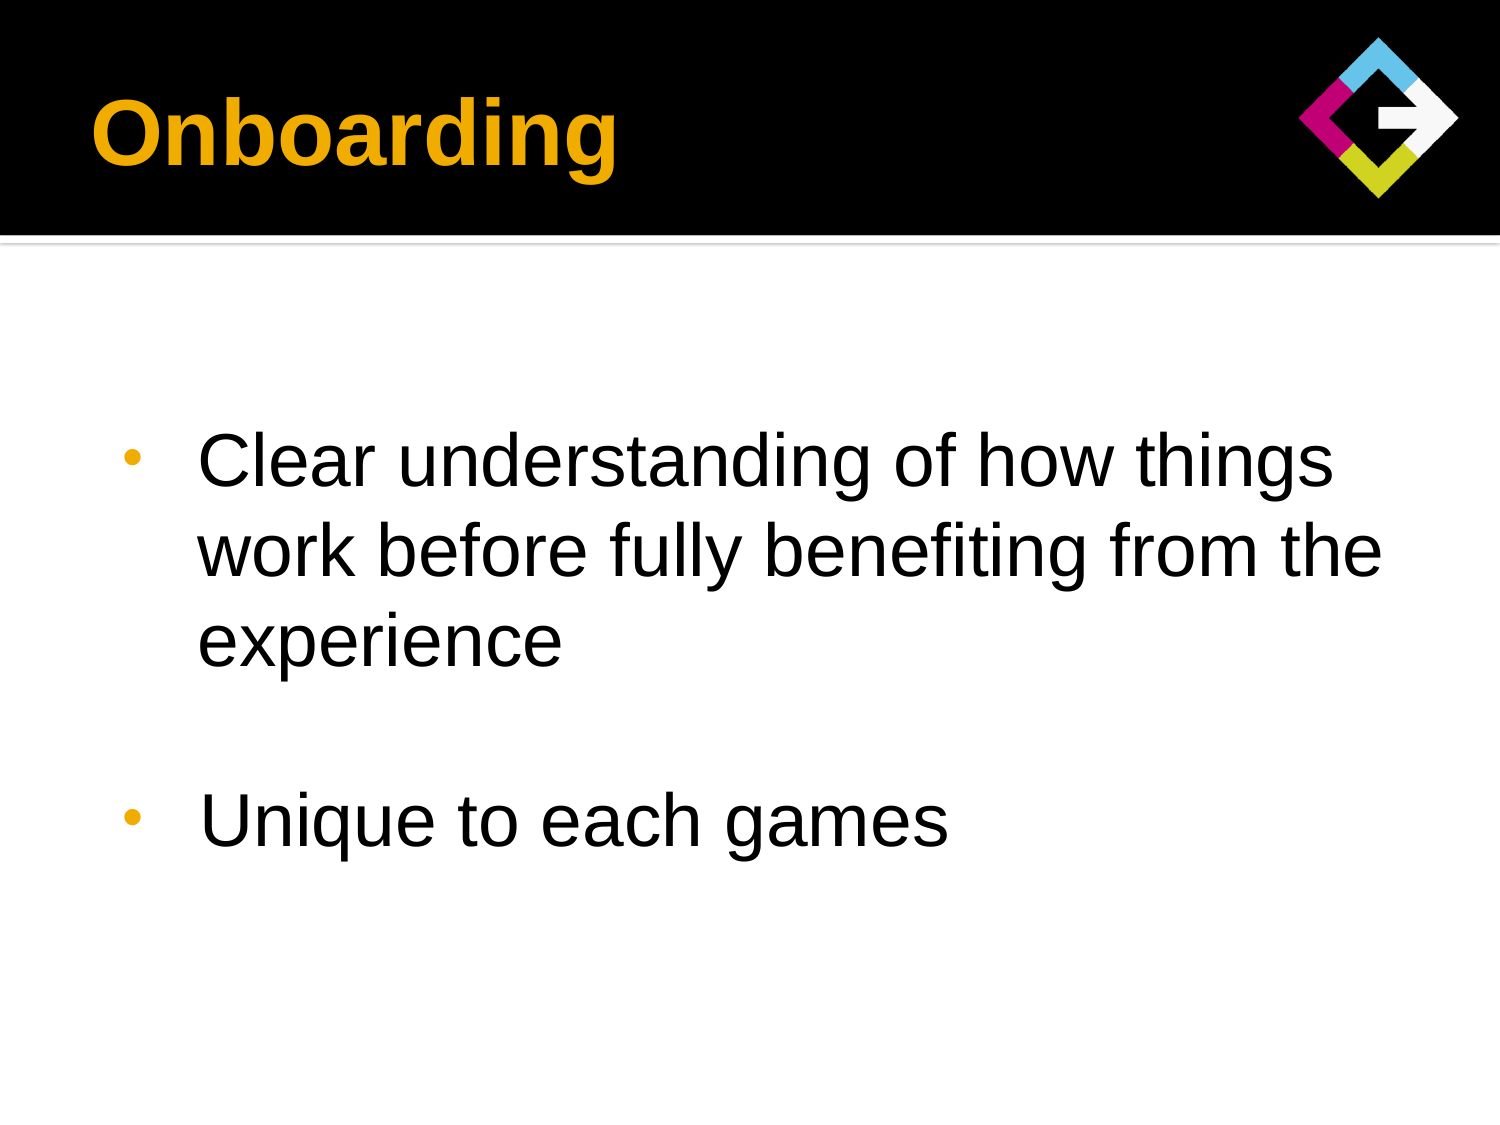

# Onboarding

Clear understanding of how things work before fully benefiting from the experience

 Unique to each games